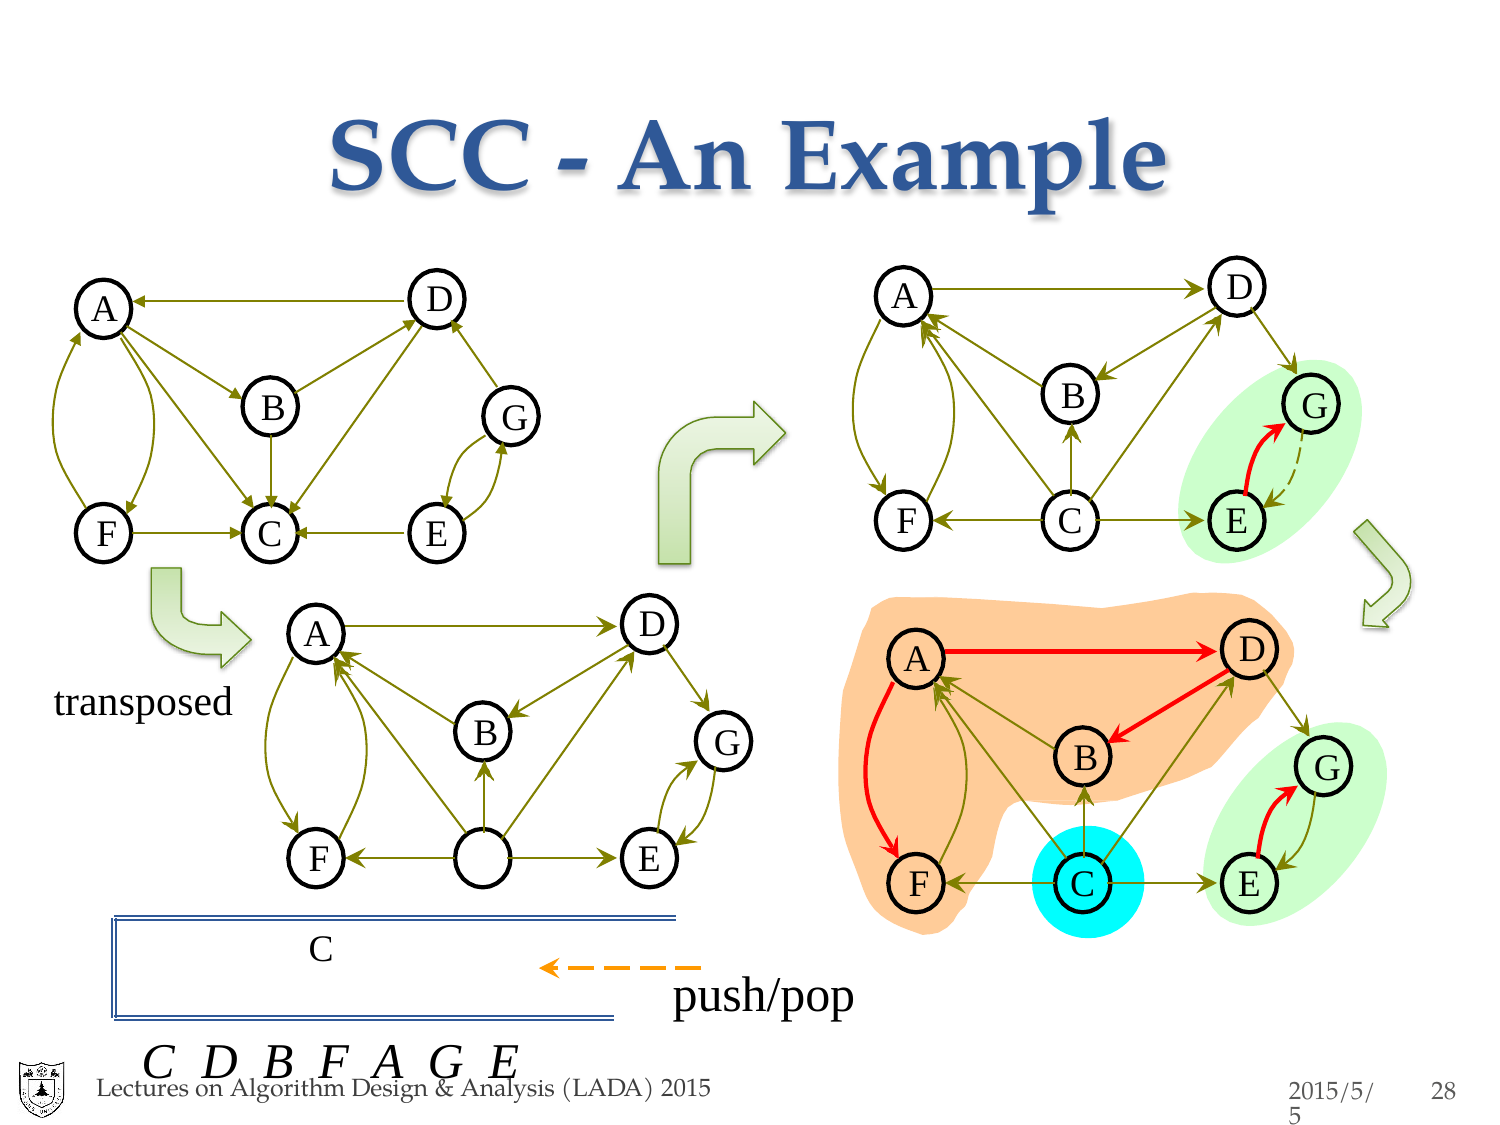

# SCC - An Example

D

A

D

A

B

G
B

G

F
C
E

F
C
E

D

A

D

A

transposed

B

G

B

G

F	C

C	D	B	F	A	G	E
E

F
C
E

push/pop

Lectures on Algorithm Design & Analysis (LADA) 2015
28
2015/5/5